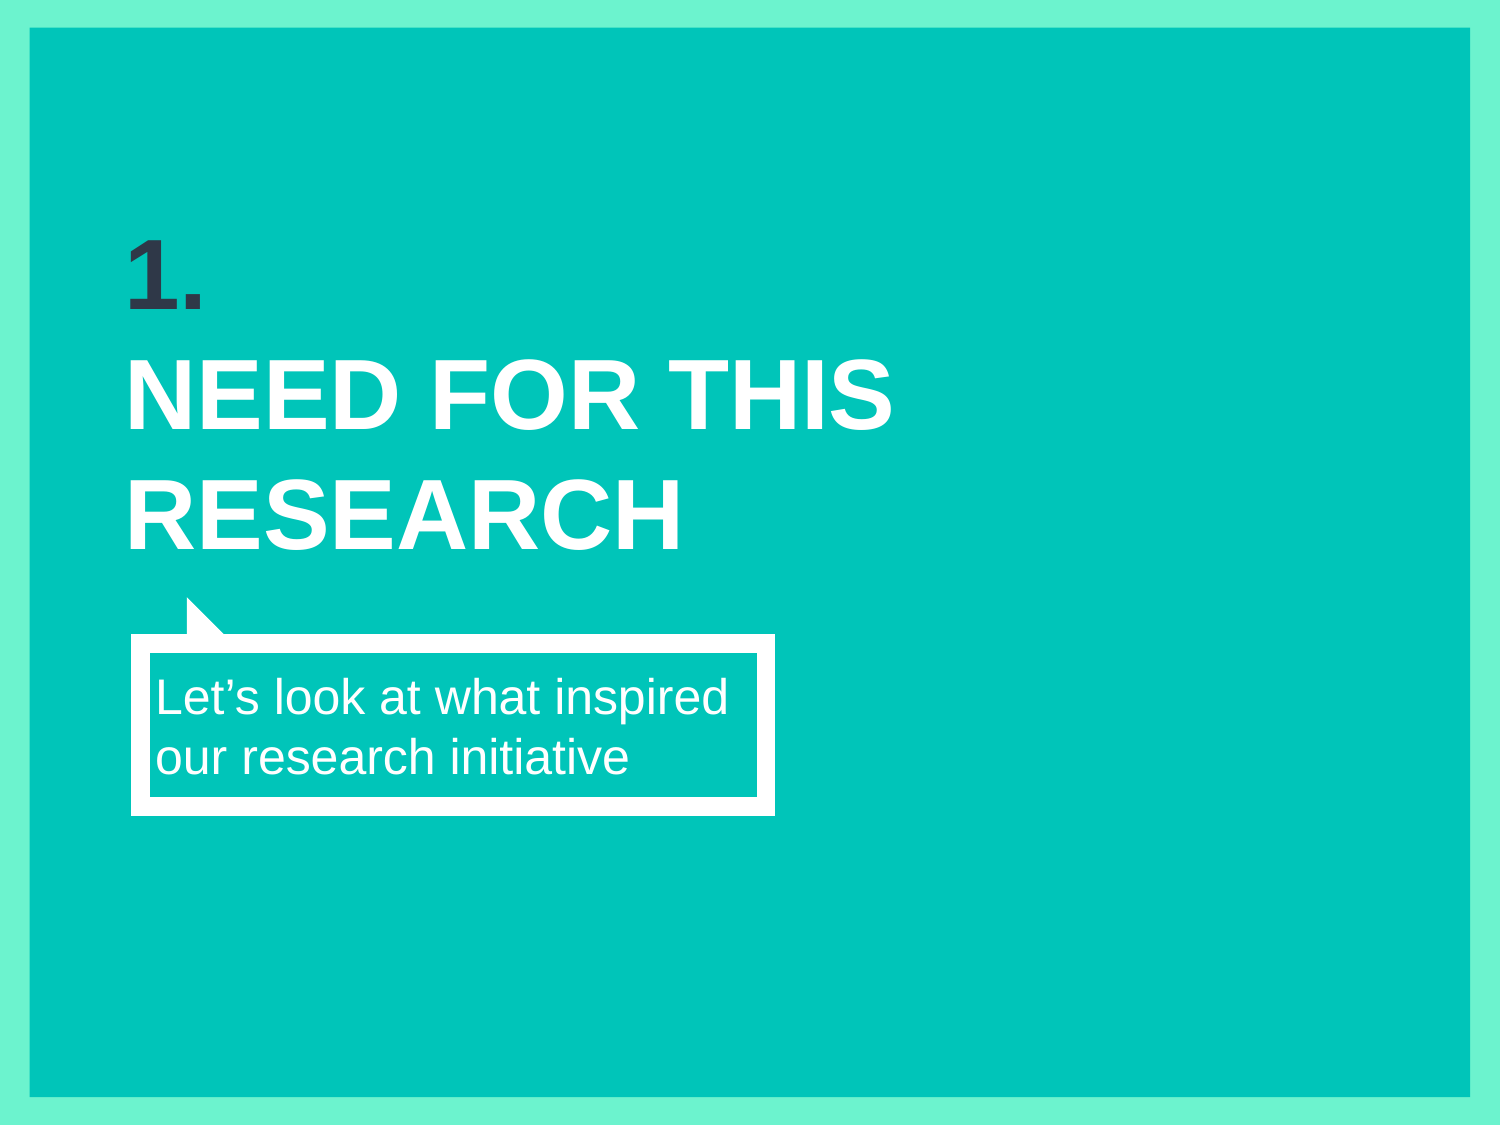

# 1.
NEED FOR THIS RESEARCH
Let’s look at what inspired our research initiative